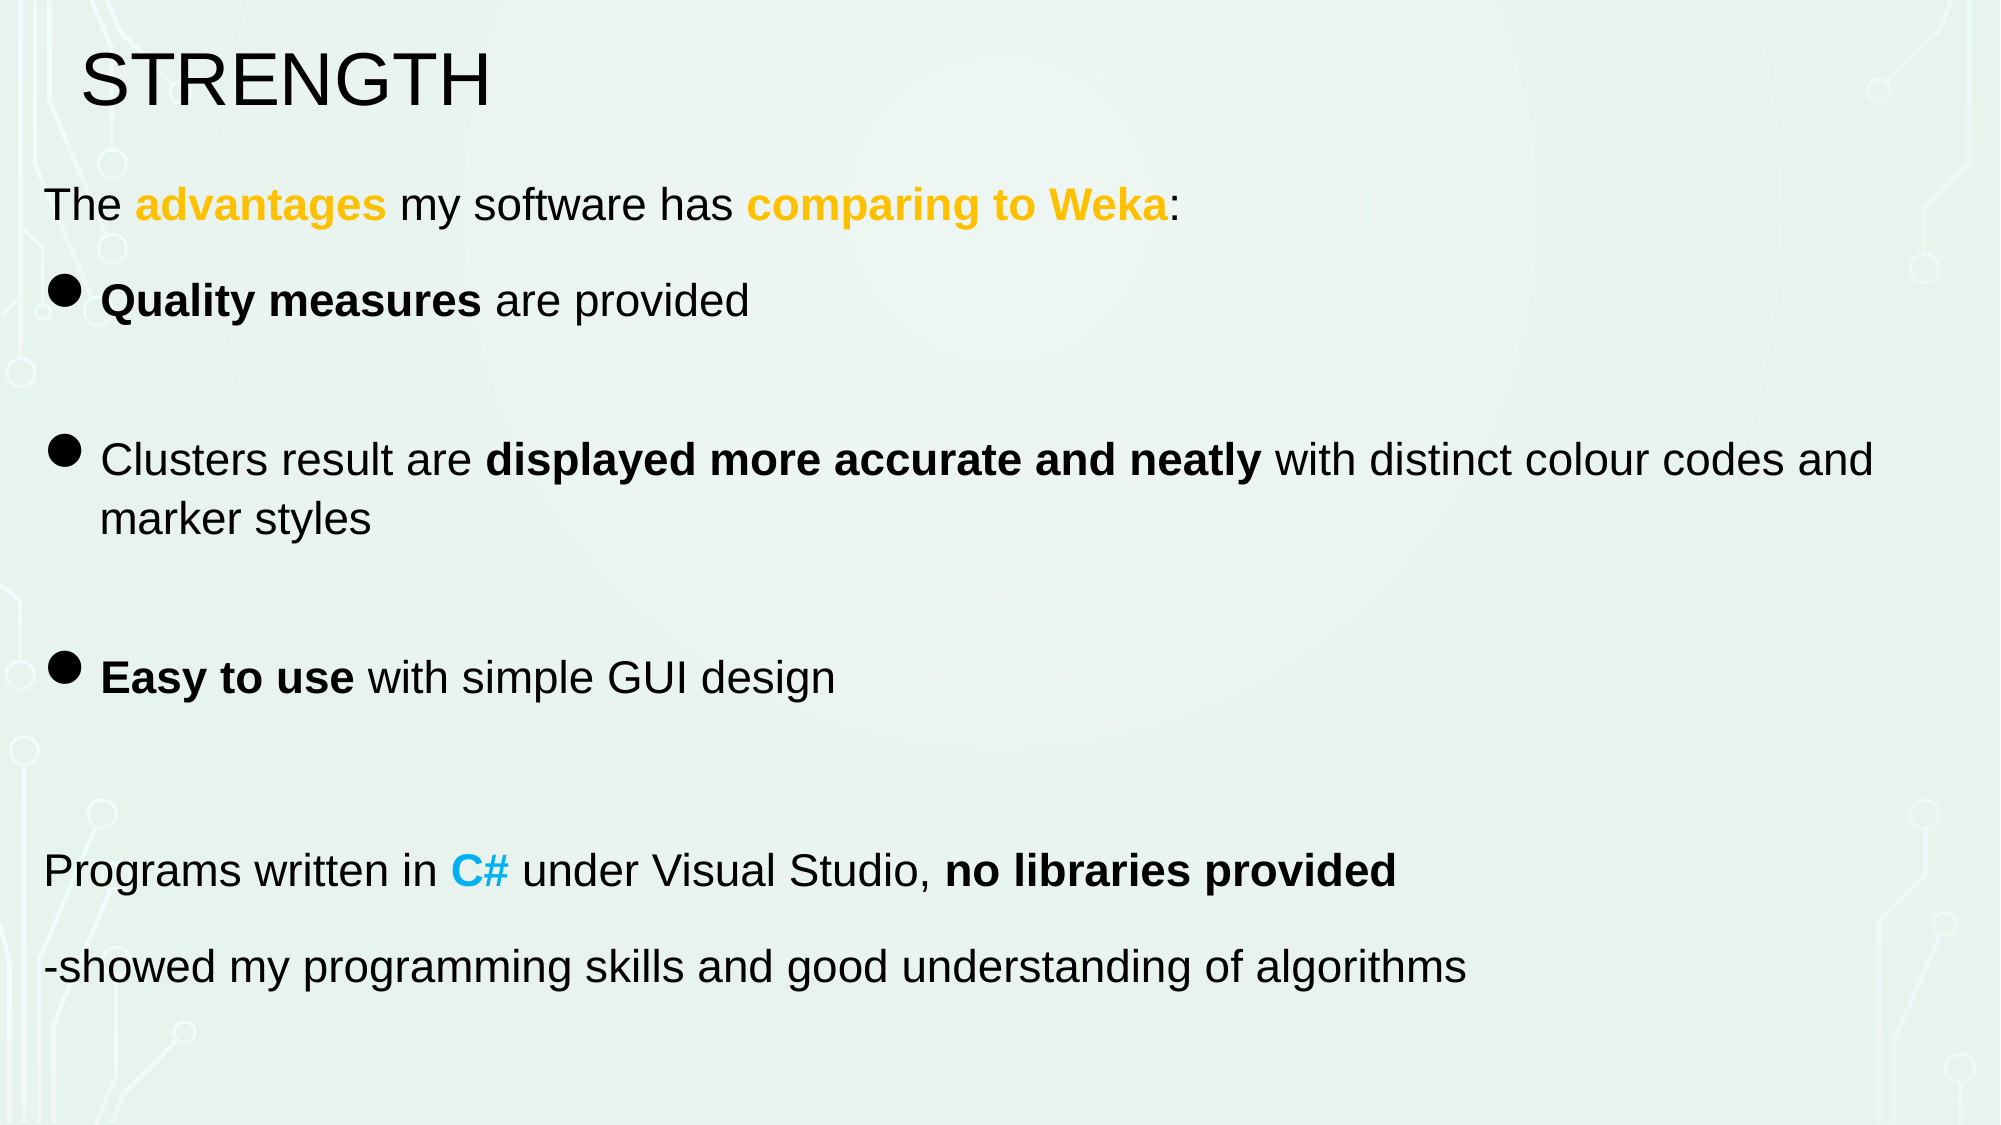

# Strength
The advantages my software has comparing to Weka:
Quality measures are provided

Clusters result are displayed more accurate and neatly with distinct colour codes and marker styles

Easy to use with simple GUI design

Programs written in C# under Visual Studio, no libraries provided
-showed my programming skills and good understanding of algorithms